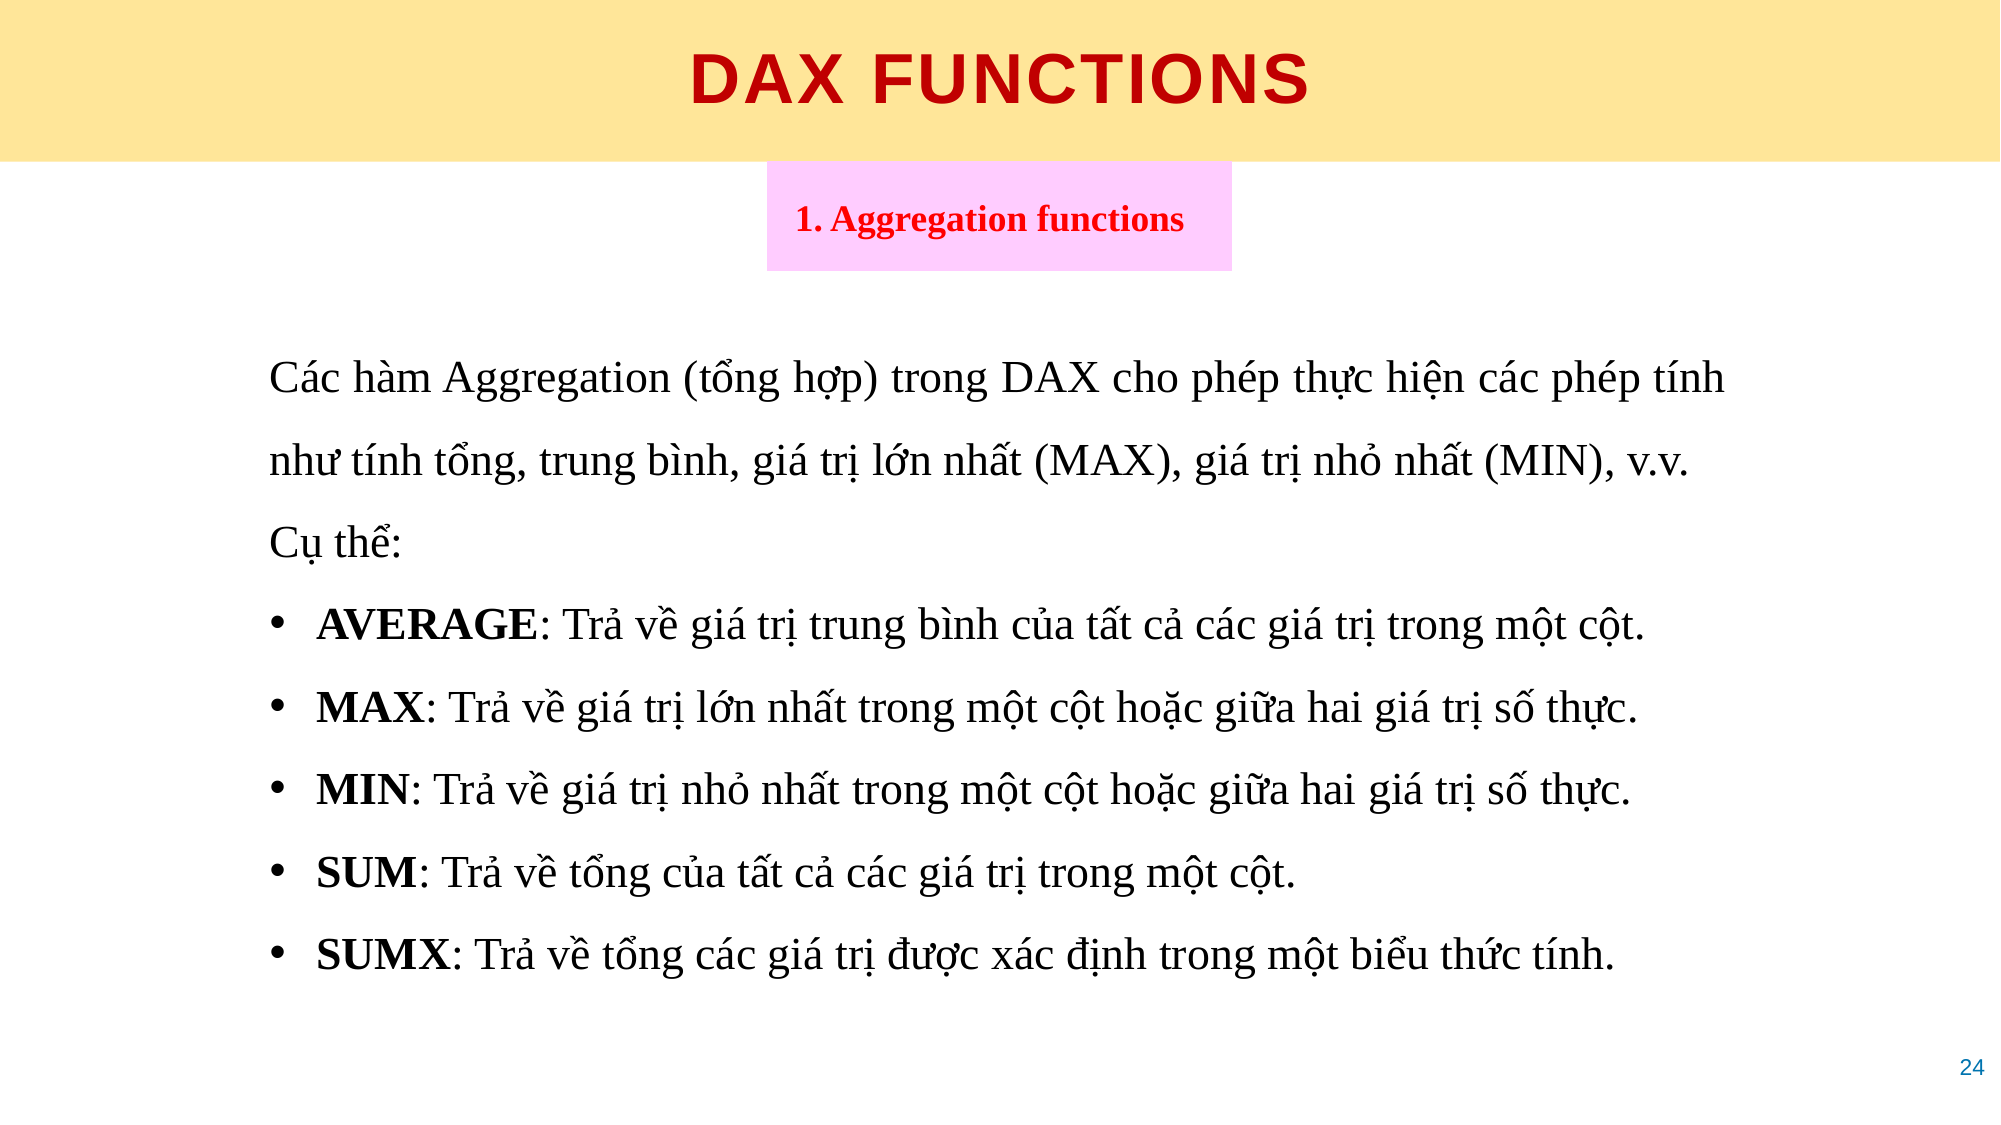

# DAX FUNCTIONS

1. Aggregation functions
Các hàm Aggregation (tổng hợp) trong DAX cho phép thực hiện các phép tính như tính tổng, trung bình, giá trị lớn nhất (MAX), giá trị nhỏ nhất (MIN), v.v.
Cụ thể:
AVERAGE: Trả về giá trị trung bình của tất cả các giá trị trong một cột.
MAX: Trả về giá trị lớn nhất trong một cột hoặc giữa hai giá trị số thực.
MIN: Trả về giá trị nhỏ nhất trong một cột hoặc giữa hai giá trị số thực.
SUM: Trả về tổng của tất cả các giá trị trong một cột.
SUMX: Trả về tổng các giá trị được xác định trong một biểu thức tính.

24